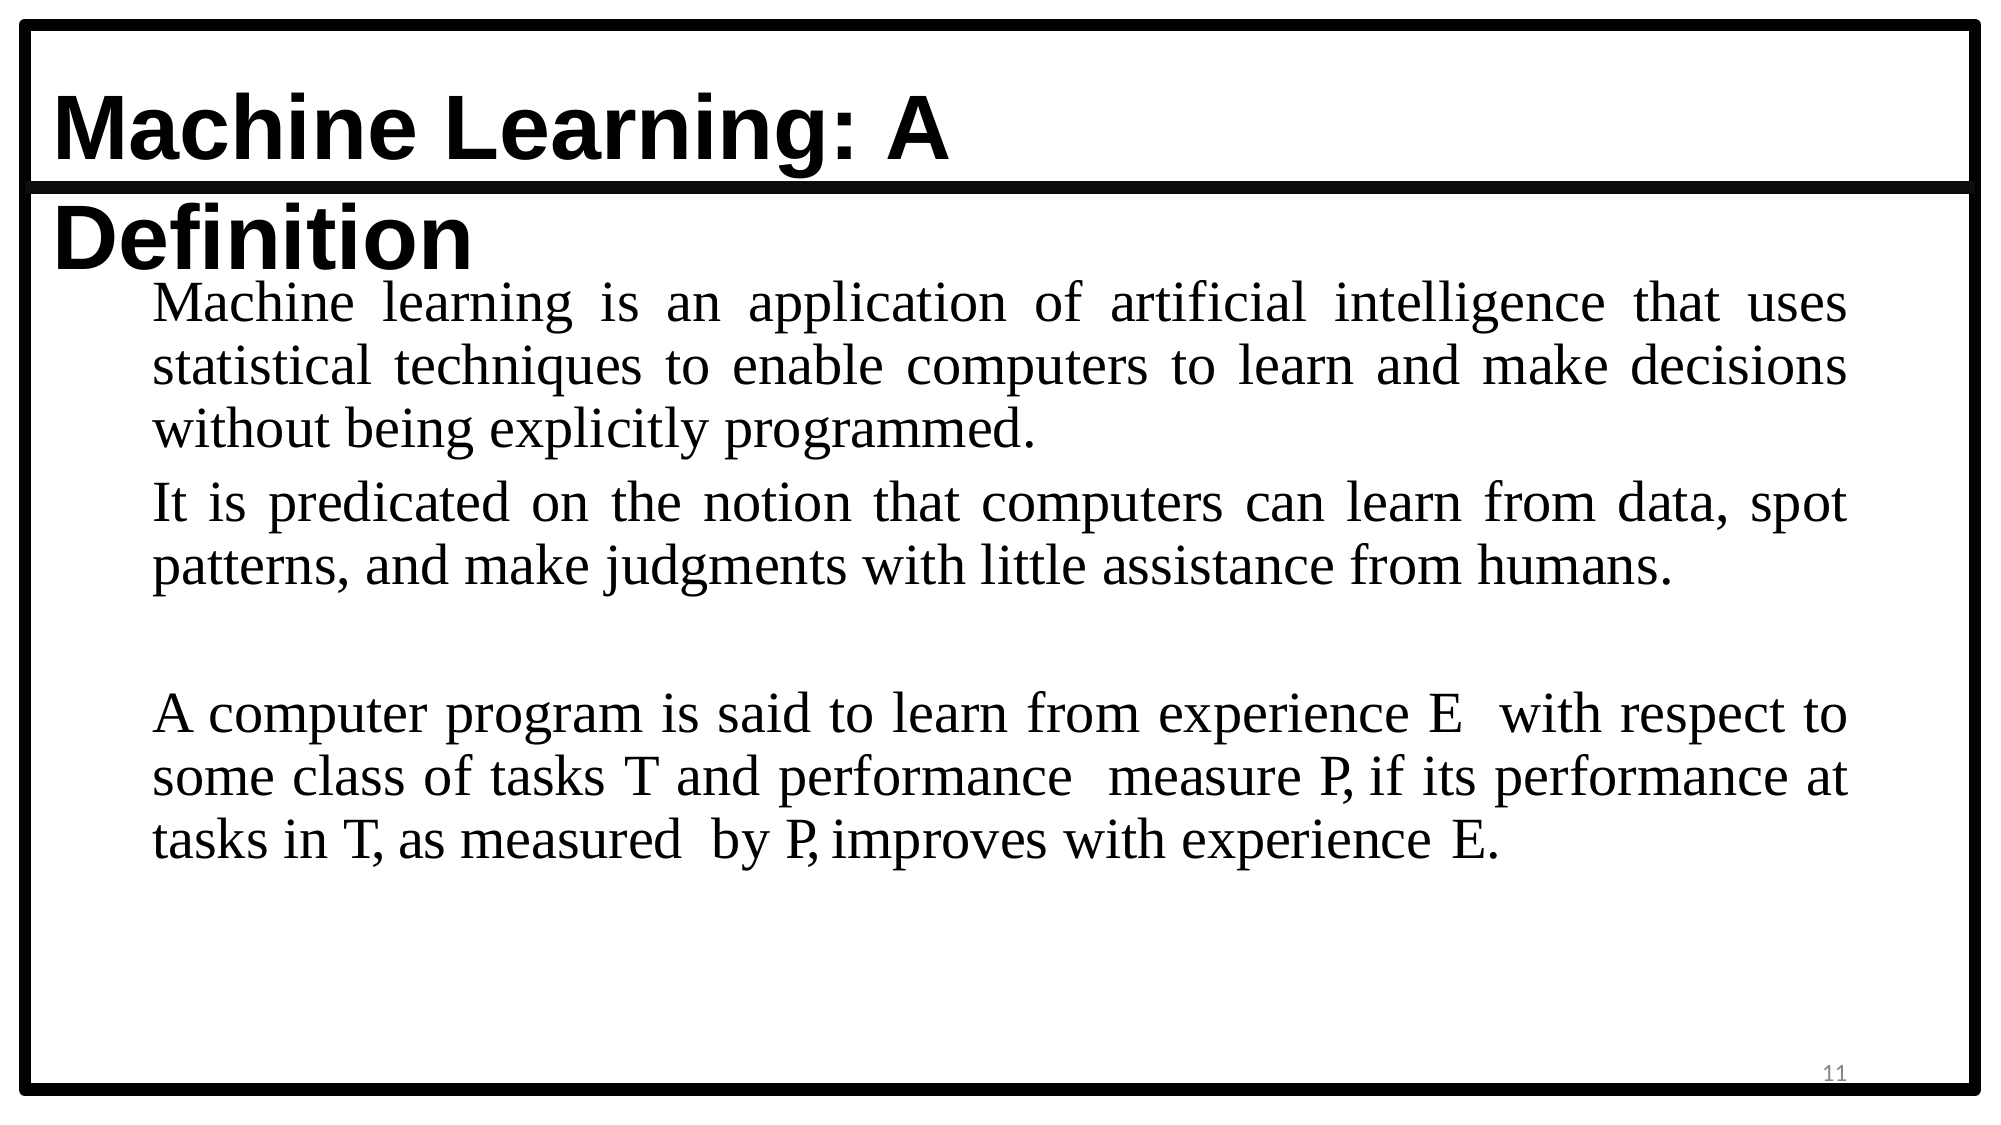

# Machine Learning: A Definition
Machine learning is an application of artificial intelligence that uses statistical techniques to enable computers to learn and make decisions without being explicitly programmed.
It is predicated on the notion that computers can learn from data, spot patterns, and make judgments with little assistance from humans.

A computer program is said to learn from experience E  with respect to some class of tasks T and performance  measure P, if its performance at tasks in T, as measured  by P, improves with experience E.
11